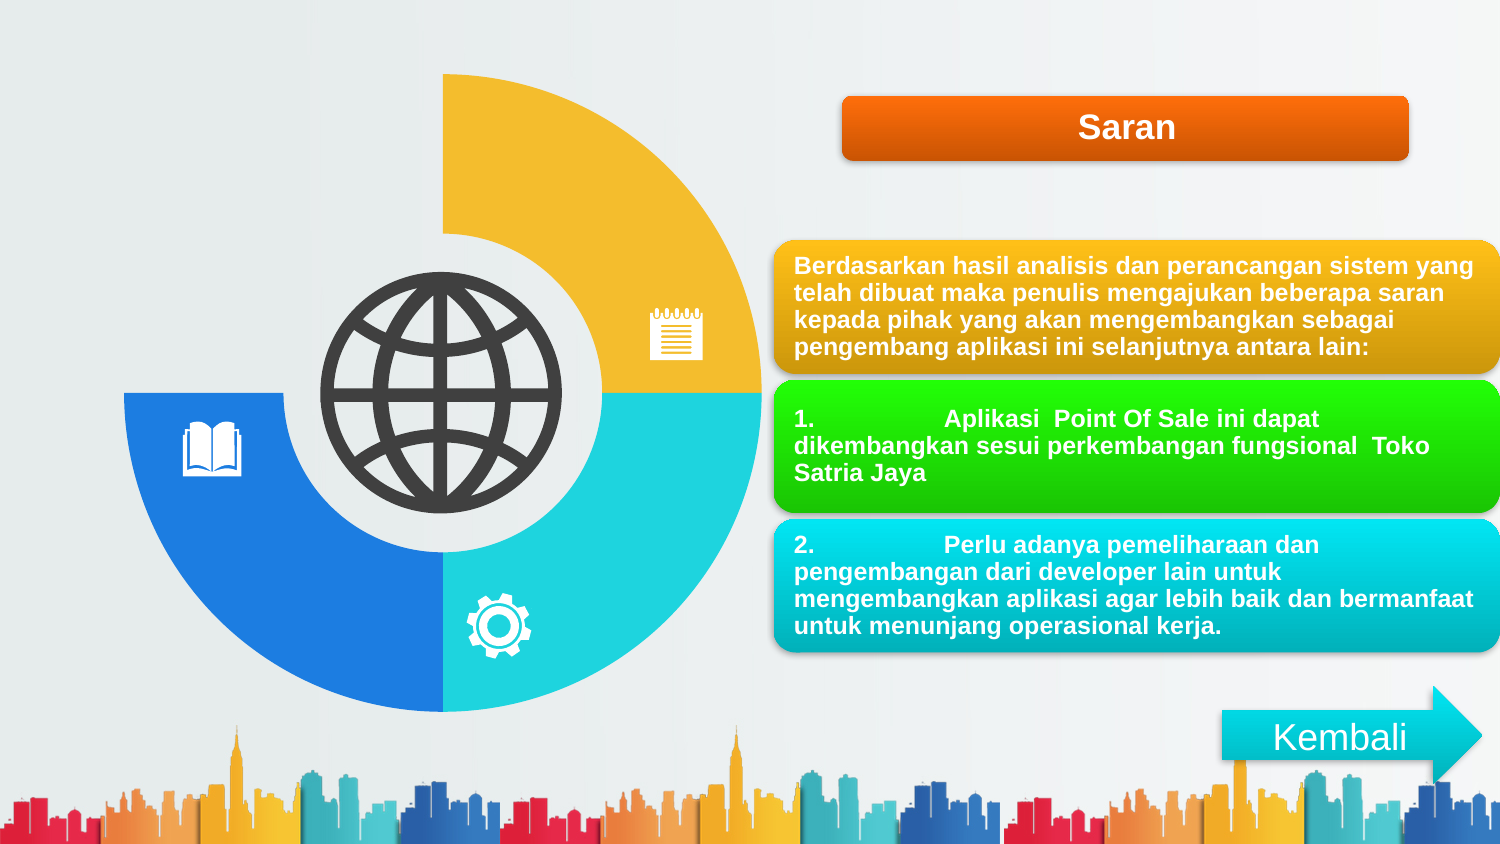

### Chart

| Category | Text |
|---|---|
| 1 | 25.0 |
| 2 | 25.0 |
| 3 | 25.0 |
| 4 | 25.0 |
Saran
Berdasarkan hasil analisis dan perancangan sistem yang telah dibuat maka penulis mengajukan beberapa saran kepada pihak yang akan mengembangkan sebagai pengembang aplikasi ini selanjutnya antara lain:
1.	Aplikasi  Point Of Sale ini dapat dikembangkan sesui perkembangan fungsional  Toko Satria Jaya
2.	Perlu adanya pemeliharaan dan pengembangan dari developer lain untuk mengembangkan aplikasi agar lebih baik dan bermanfaat untuk menunjang operasional kerja.

Kembali